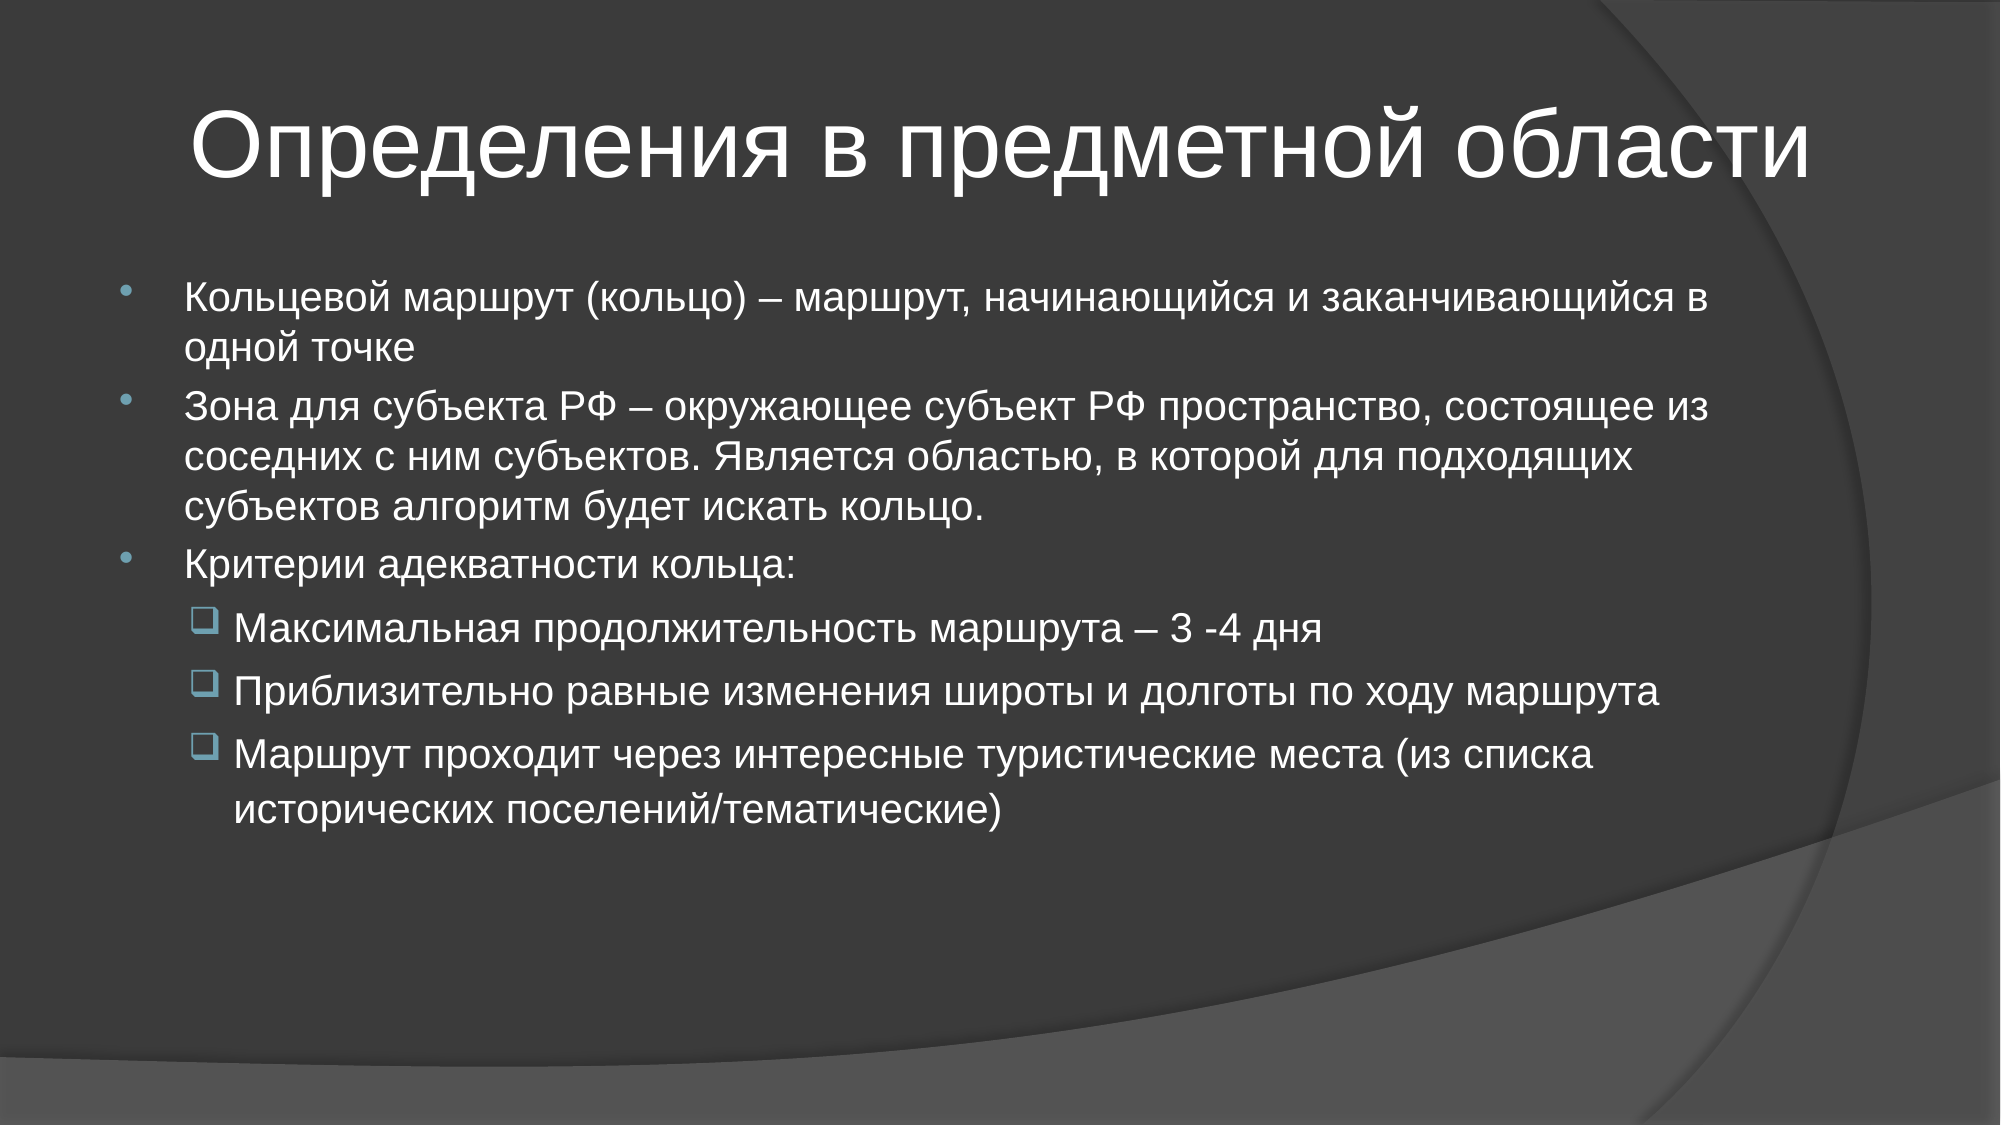

# Определения в предметной области
Кольцевой маршрут (кольцо) – маршрут, начинающийся и заканчивающийся в одной точке
Зона для субъекта РФ – окружающее субъект РФ пространство, состоящее из соседних с ним субъектов. Является областью, в которой для подходящих субъектов алгоритм будет искать кольцо.
Критерии адекватности кольца:
Максимальная продолжительность маршрута – 3 -4 дня
Приблизительно равные изменения широты и долготы по ходу маршрута
Маршрут проходит через интересные туристические места (из списка исторических поселений/тематические)